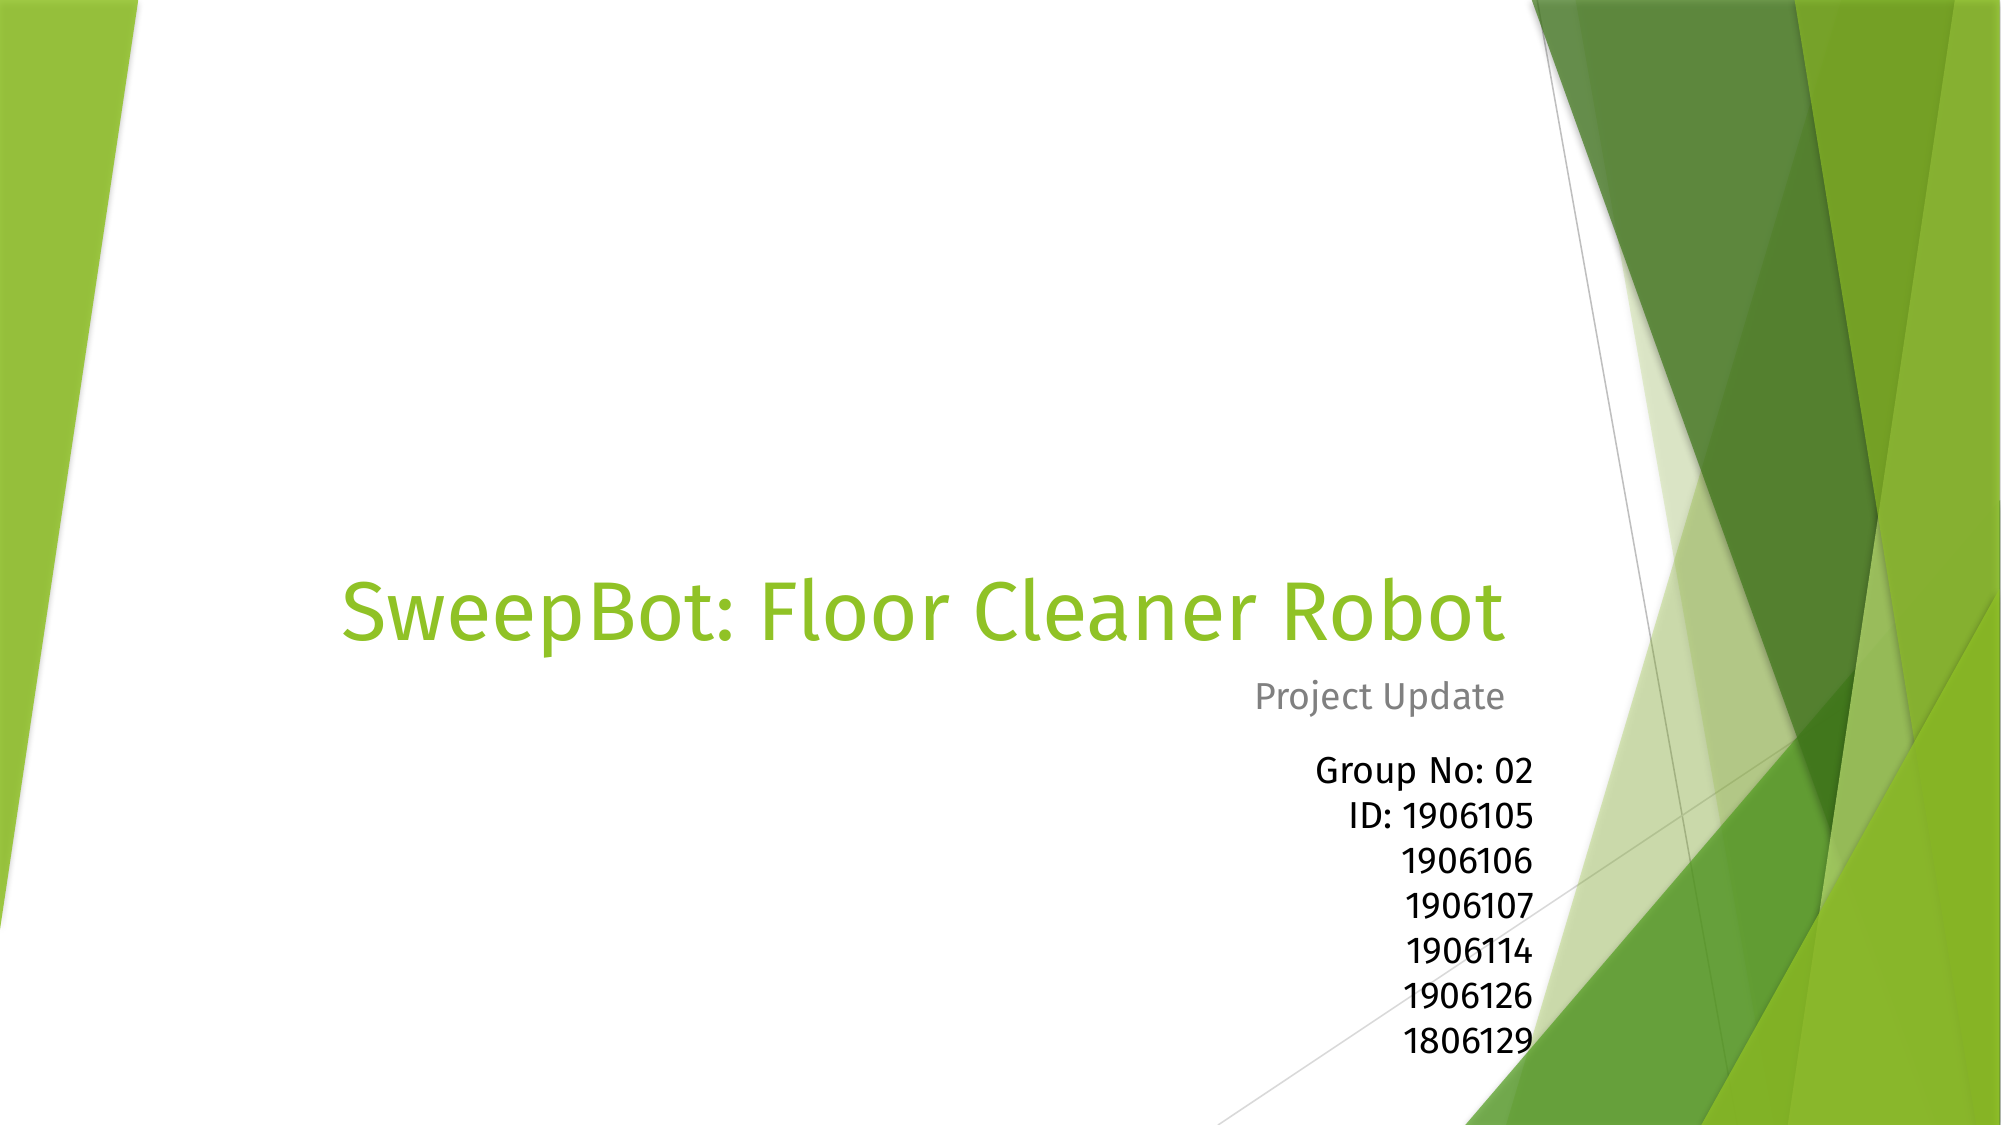

# SweepBot: Floor Cleaner Robot
Project Update
Group No: 02
ID: 1906105
1906106
1906107
1906114
1906126
1806129